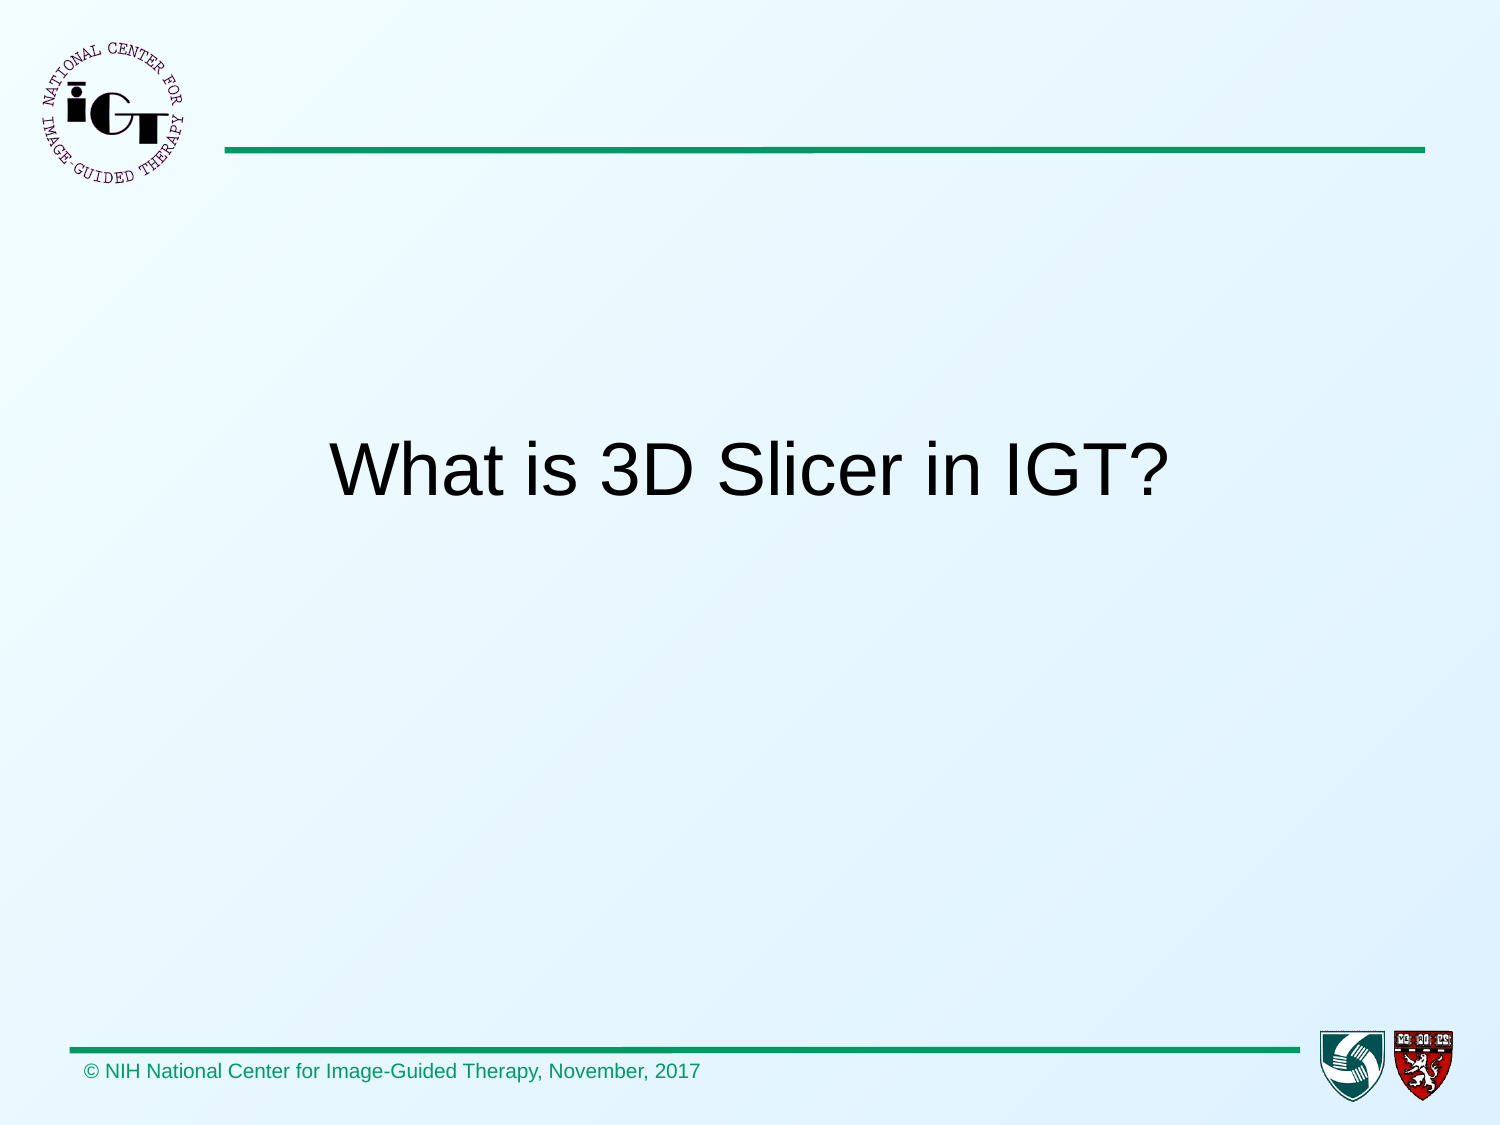

# What is 3D Slicer in IGT?